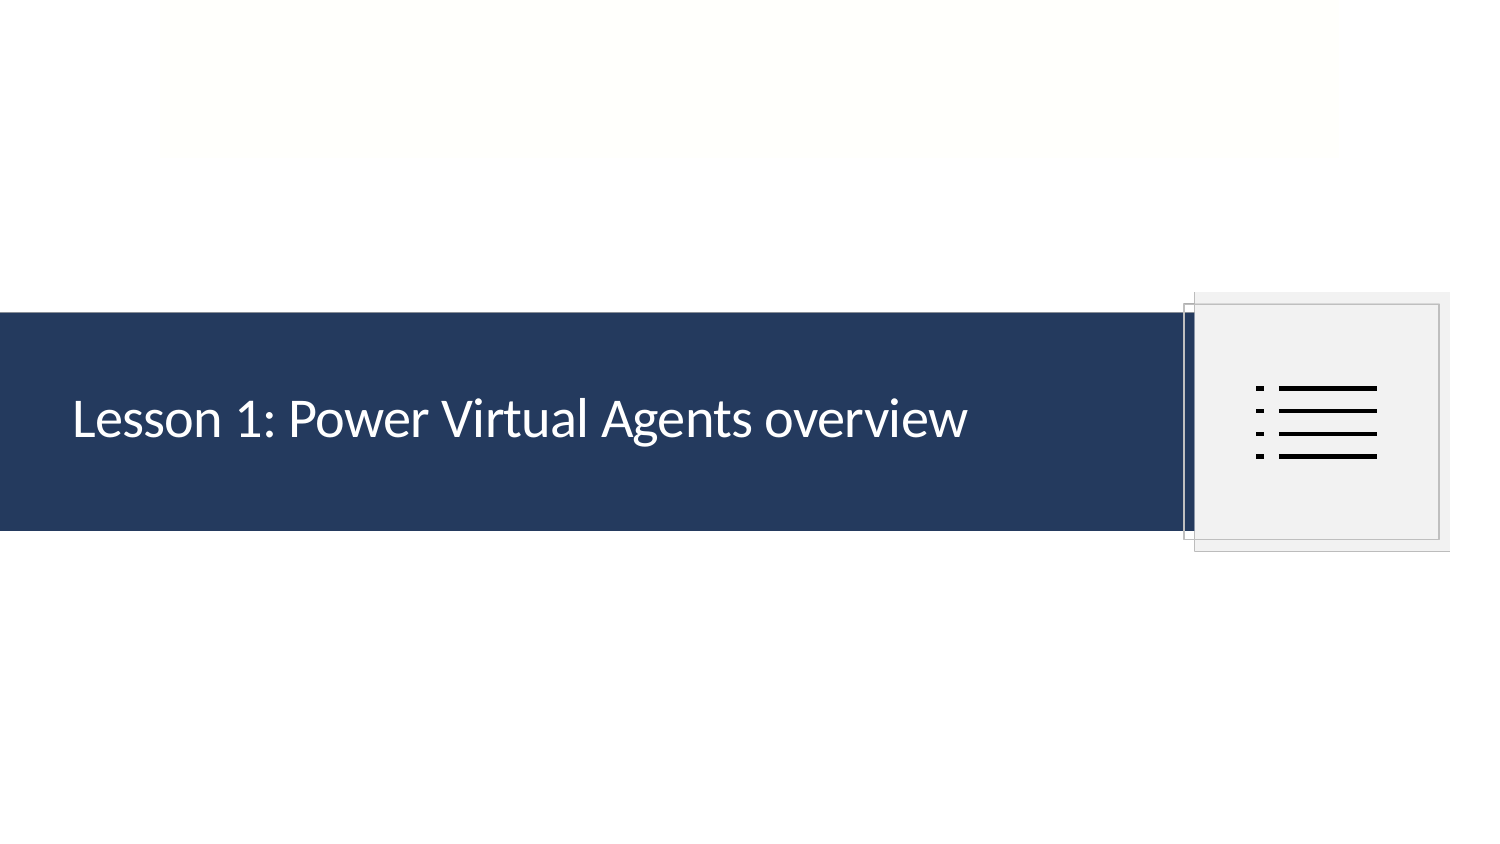

# Lesson 1: Power Virtual Agents overview